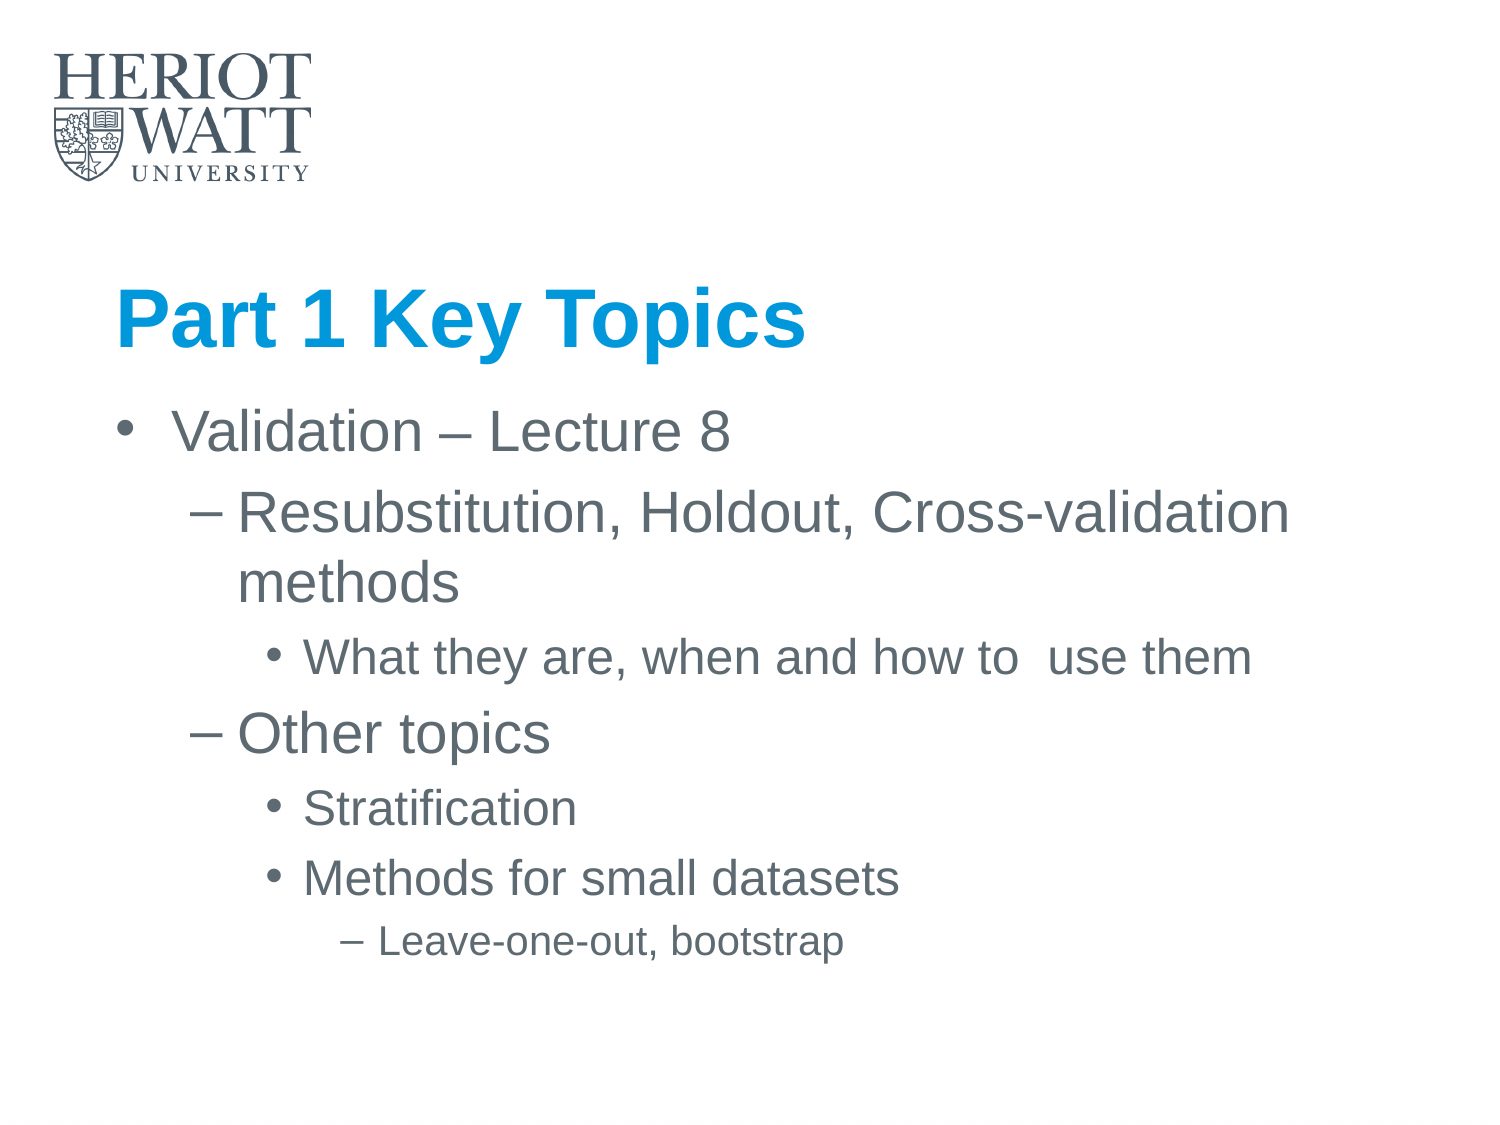

# Part 1 Key Topics
Validation – Lecture 8
Resubstitution, Holdout, Cross-validation methods
What they are, when and how to  use them
Other topics
Stratification
Methods for small datasets
Leave-one-out, bootstrap